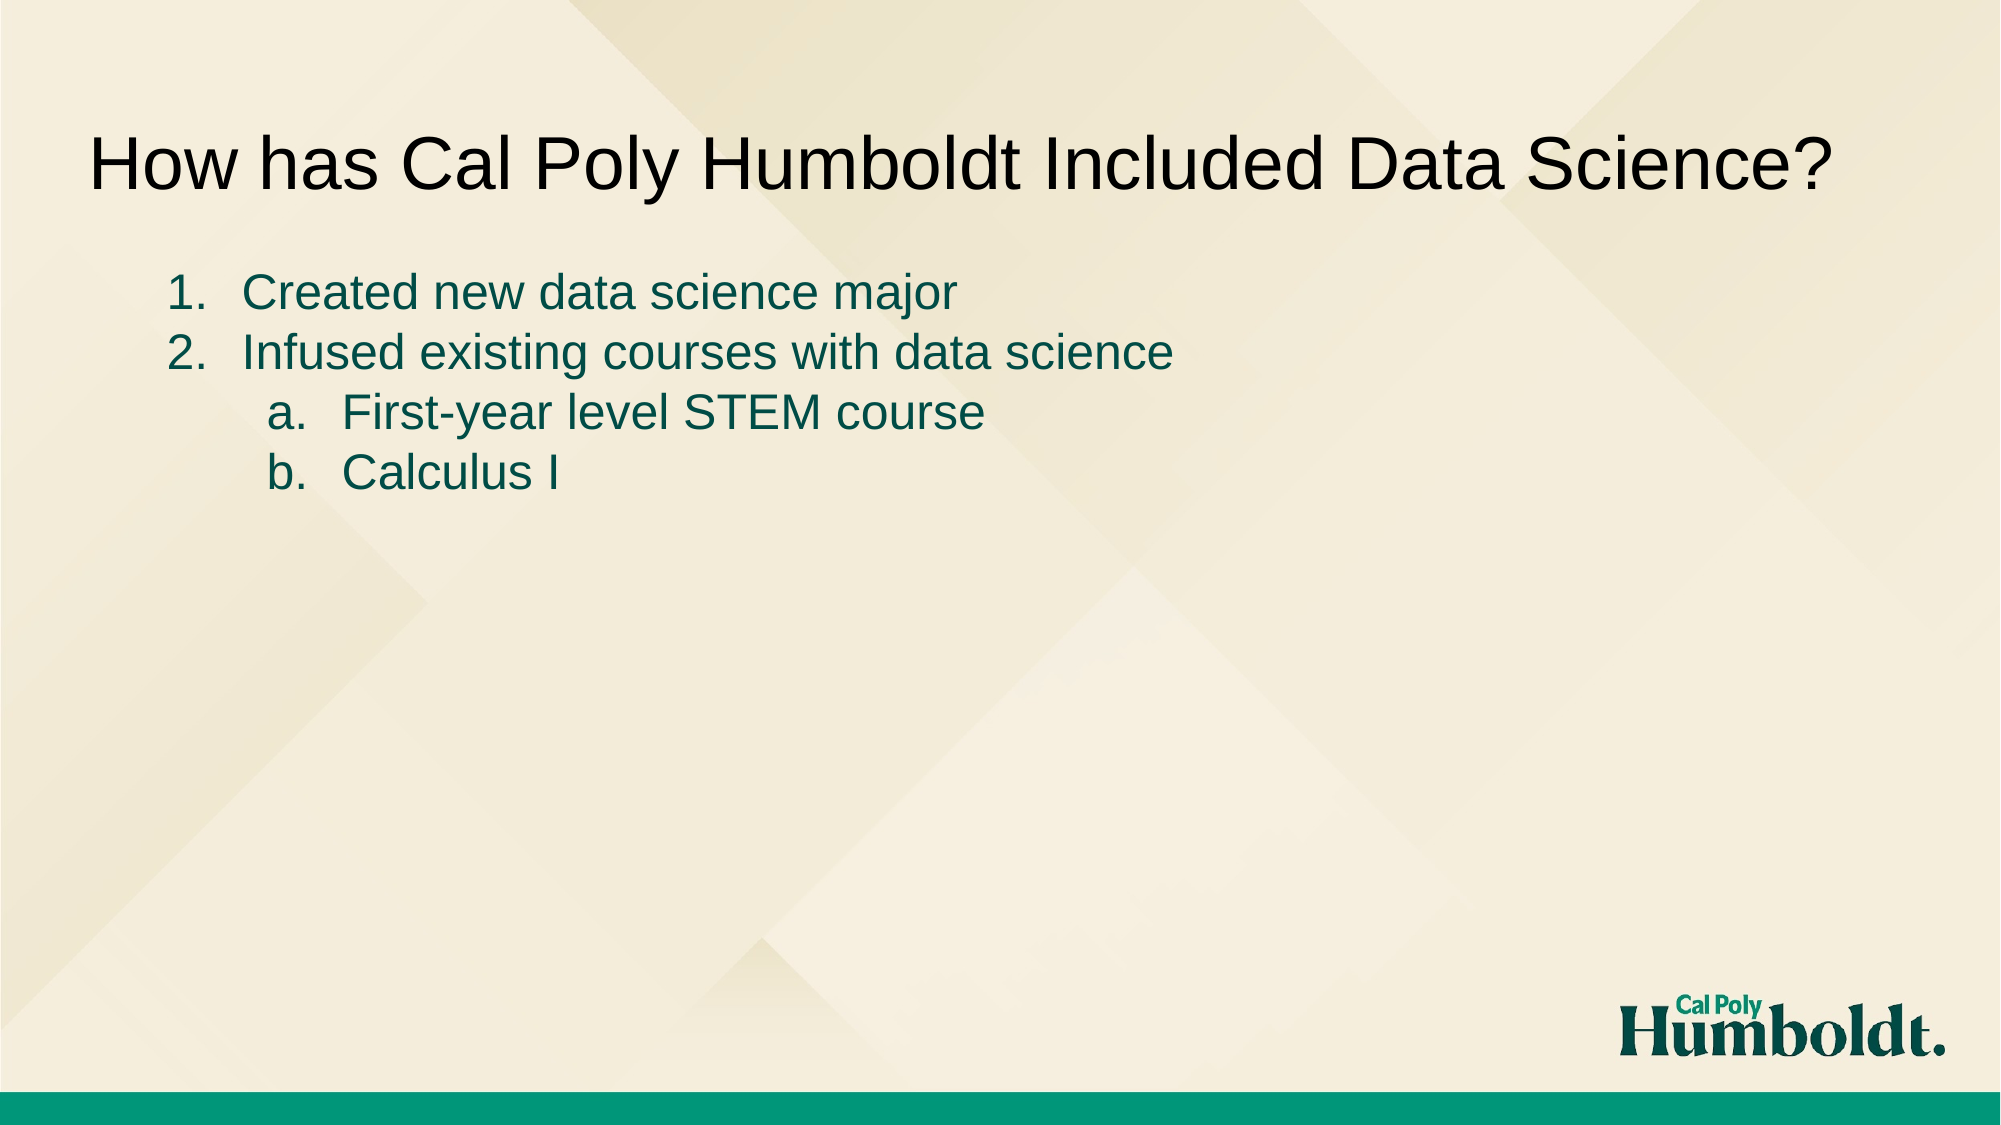

# How has Cal Poly Humboldt Included Data Science?
Created new data science major
Infused existing courses with data science
First-year level STEM course
Calculus I